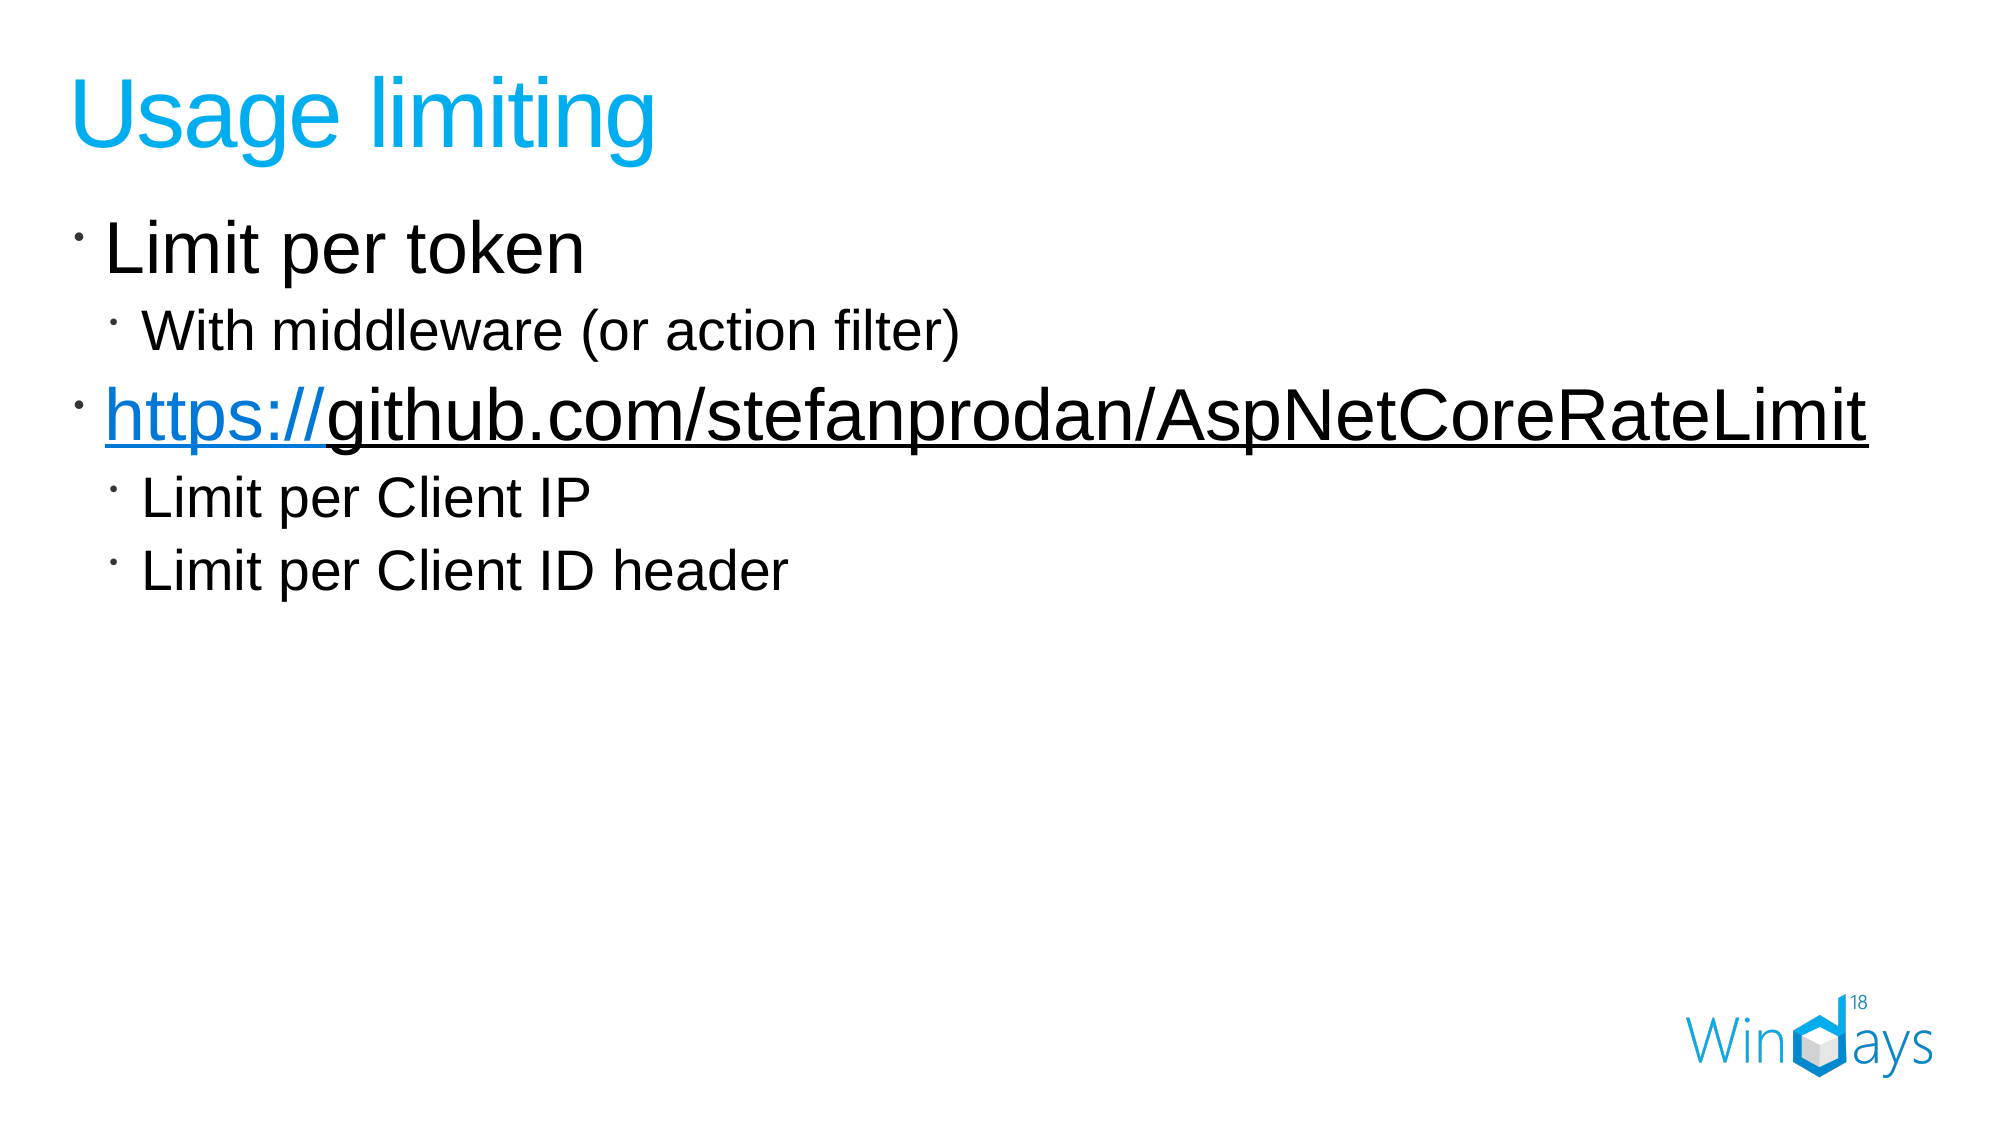

# Usage limiting
Limit per token
With middleware (or action filter)
https://github.com/stefanprodan/AspNetCoreRateLimit
Limit per Client IP
Limit per Client ID header